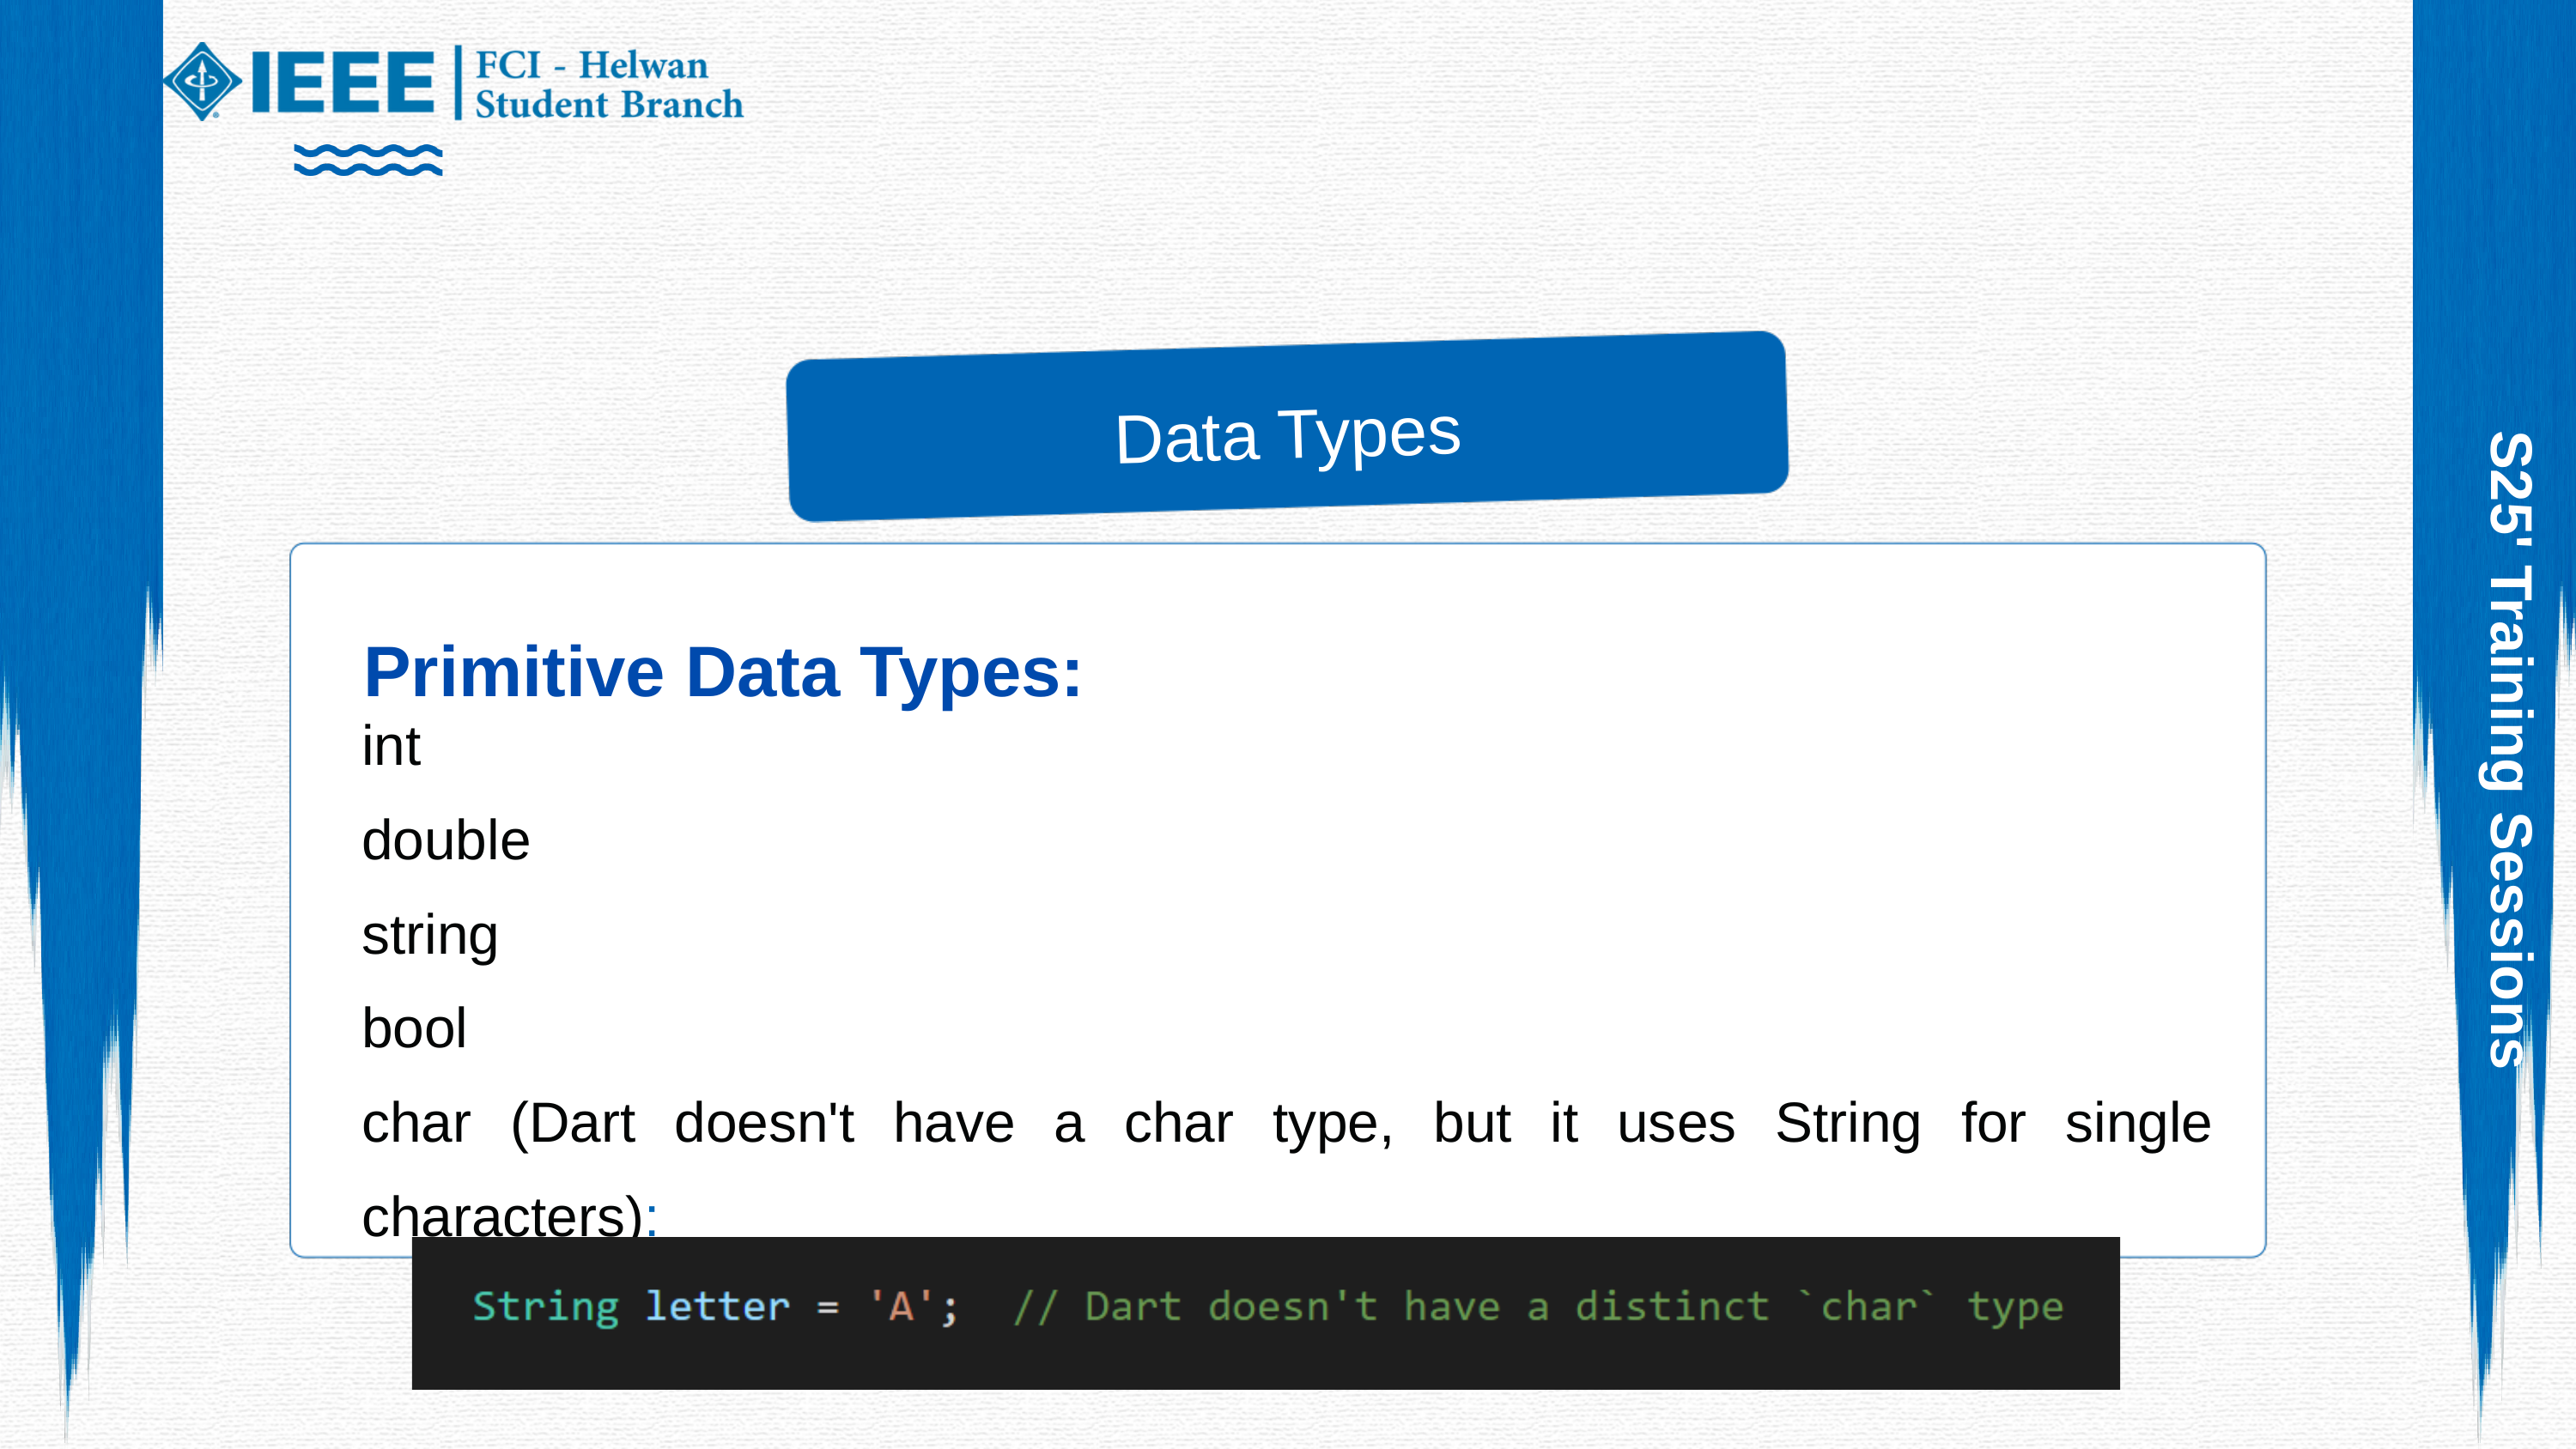

Data Types

Primitive Data Types:

int
double
string
bool
char (Dart doesn't have a char type, but it uses String for single characters):

S25' Training Sessions